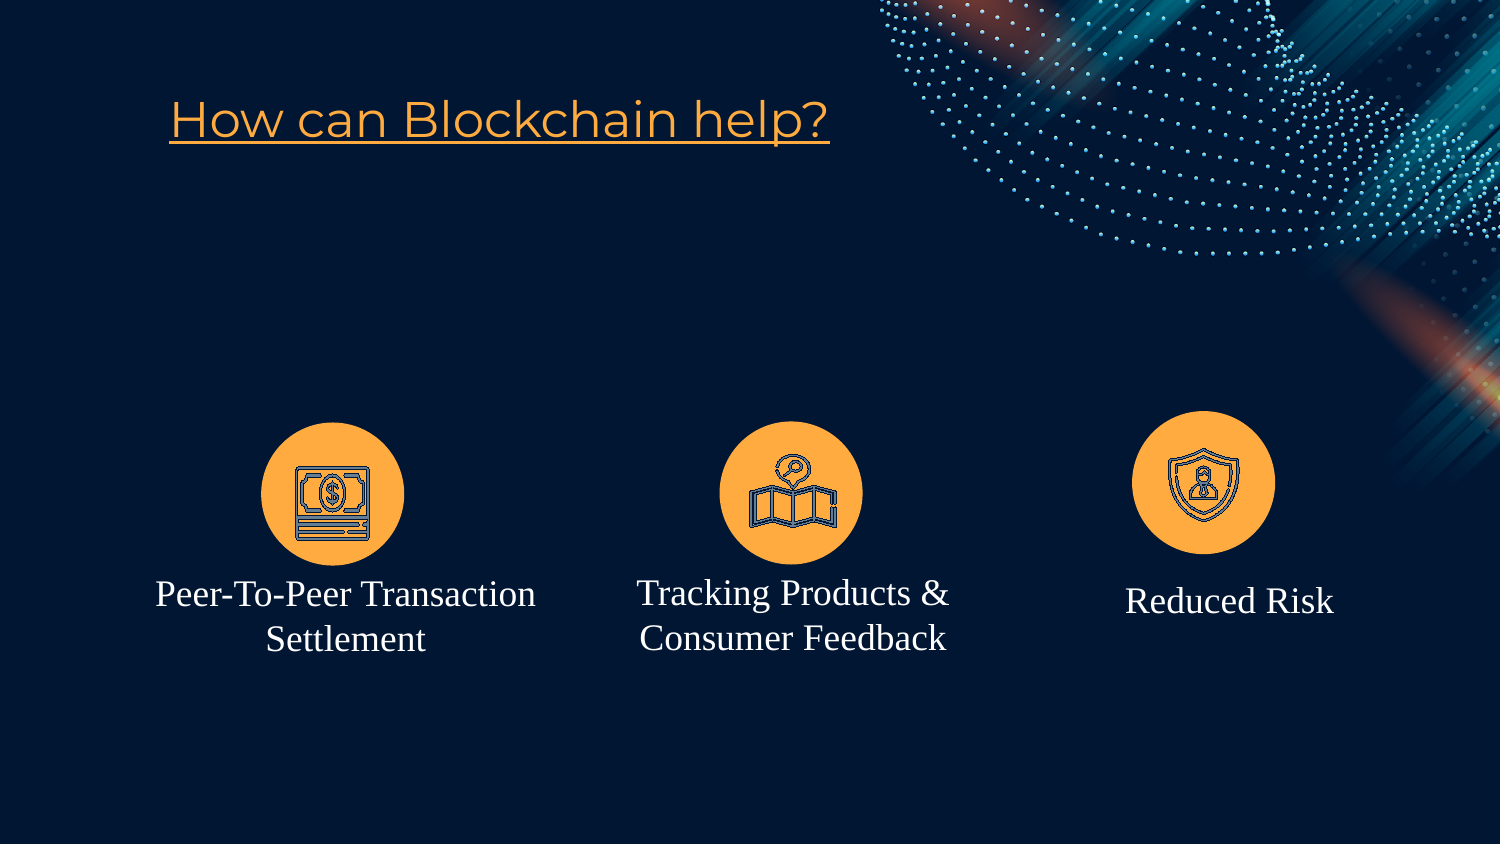

# How can Blockchain help?

Reduced Risk
Tracking Products & Consumer Feedback
Peer-To-Peer Transaction Settlement